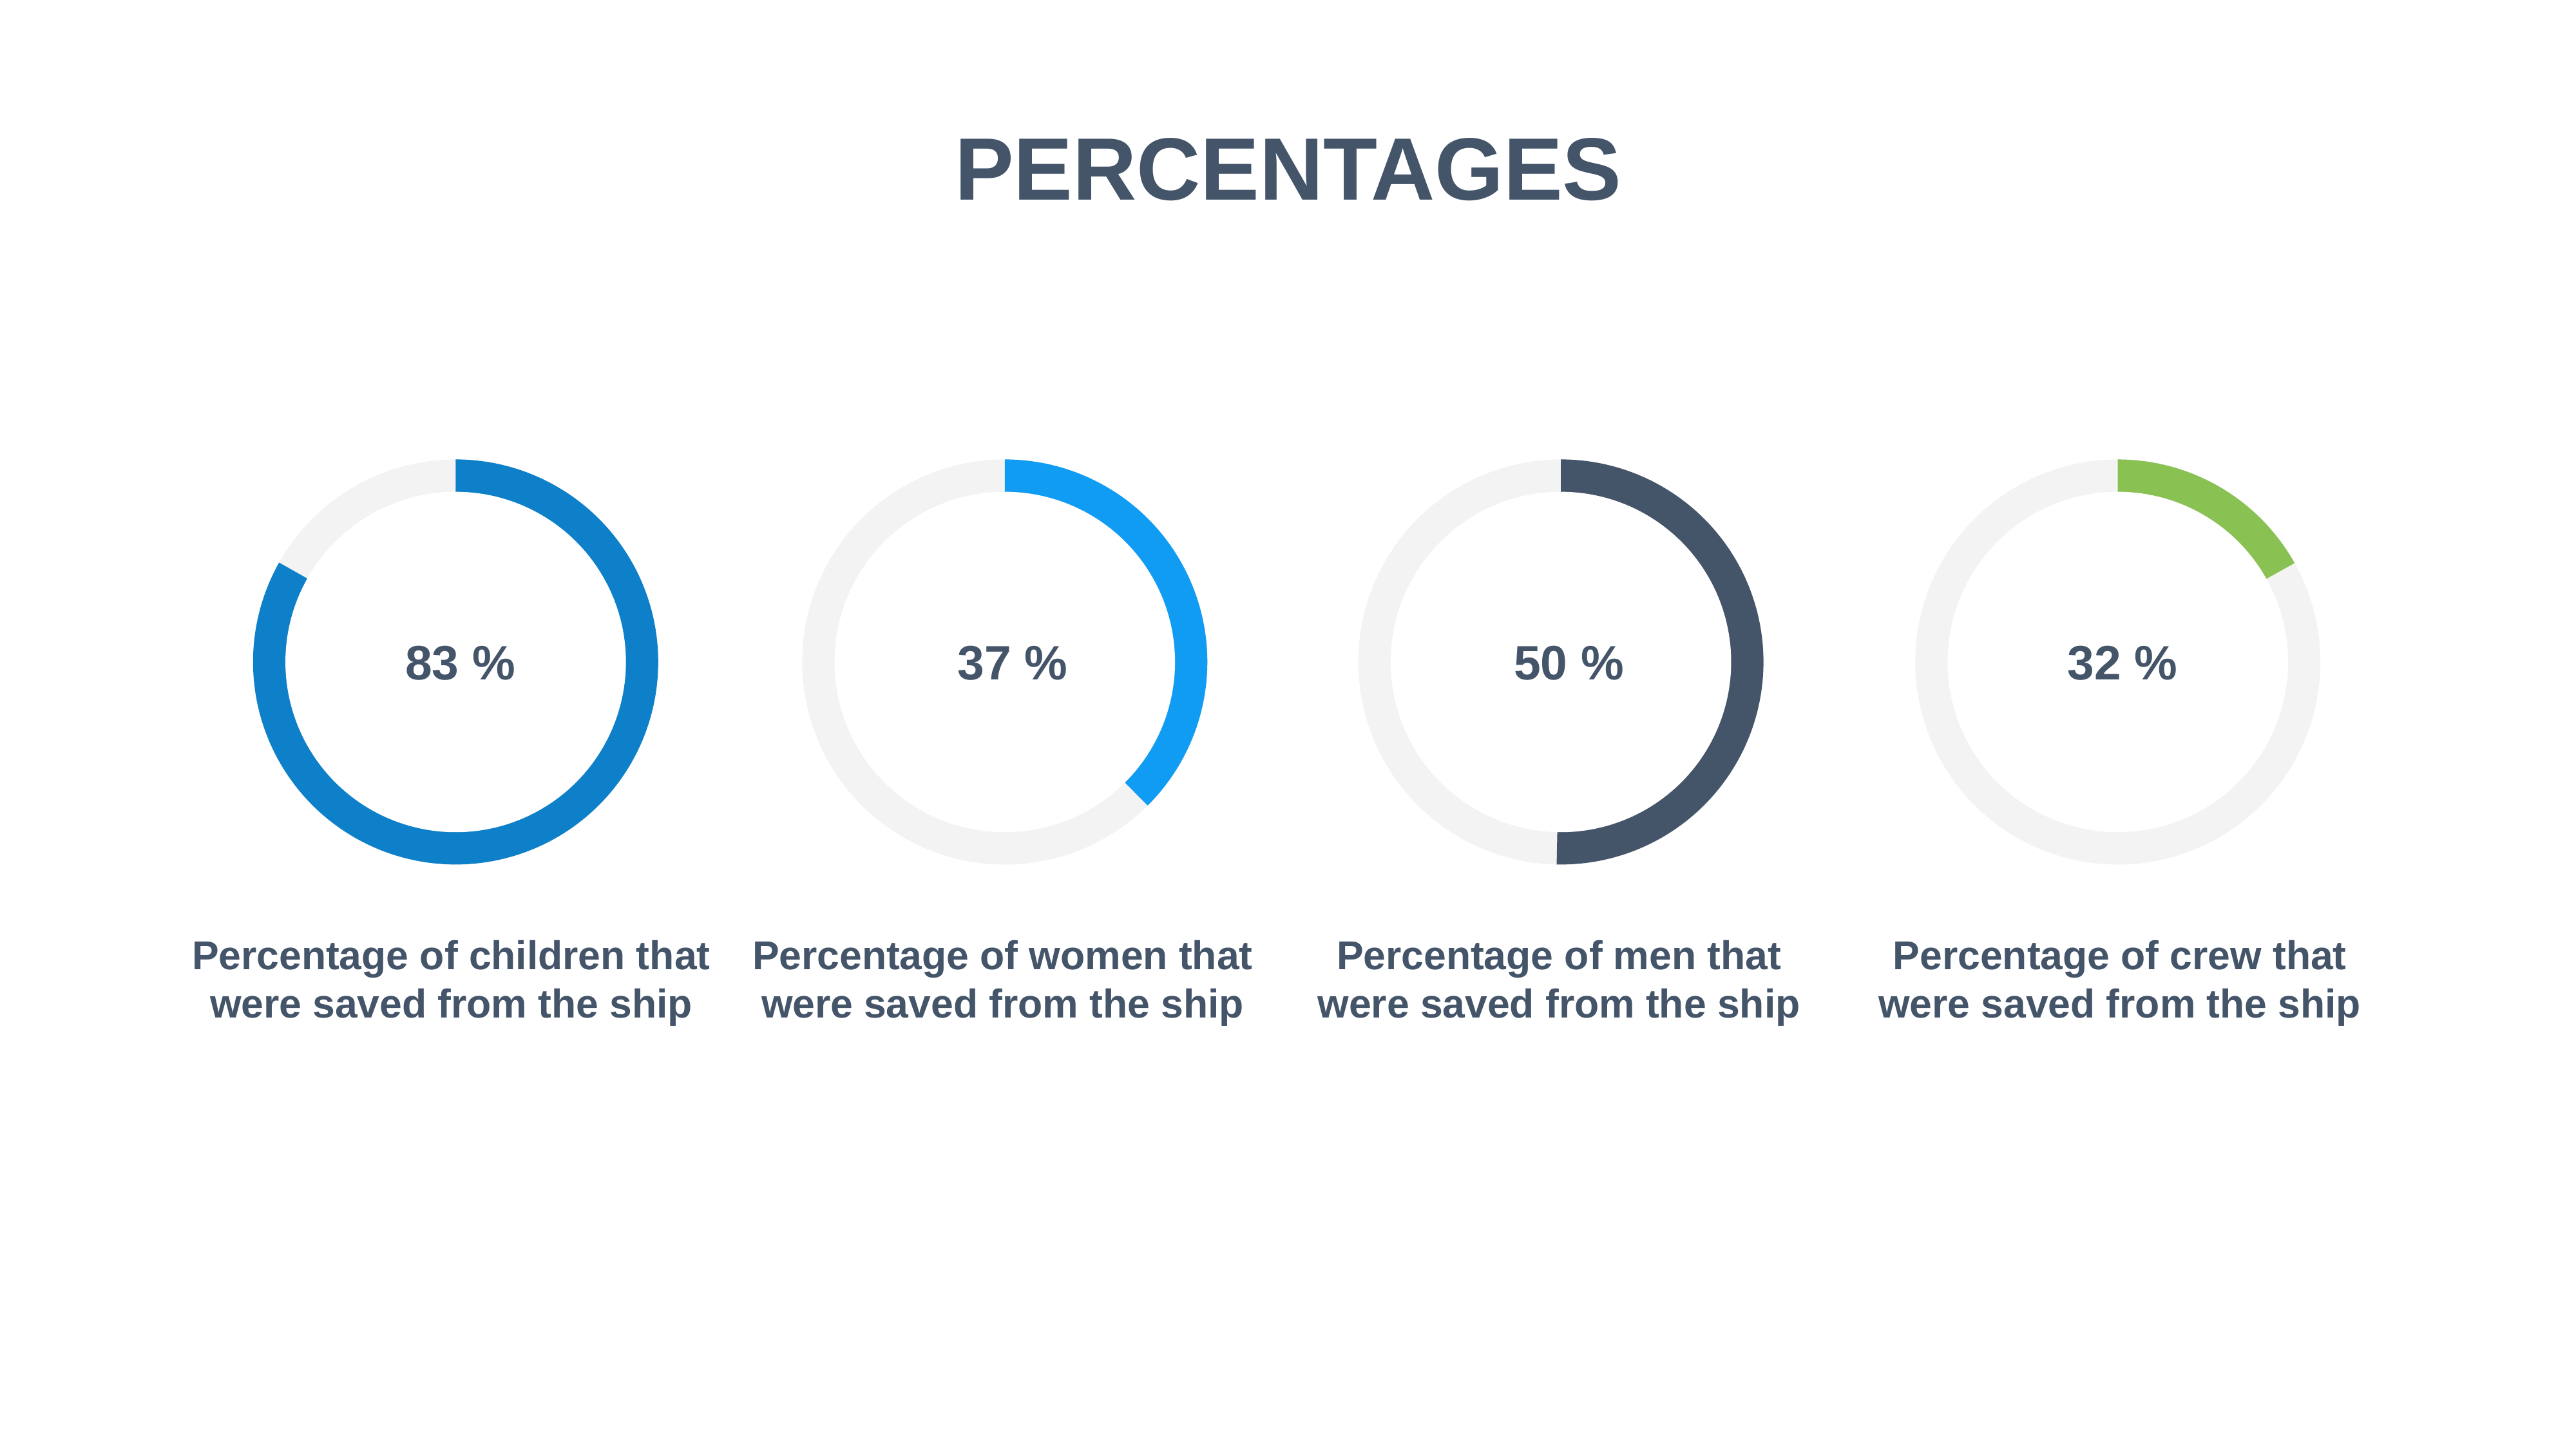

PERCENTAGES

83 %
37 %
50 %
32 %
Percentage of women that
were saved from the ship
Percentage of children that
were saved from the ship
Percentage of men that
were saved from the ship
Percentage of crew that
were saved from the ship